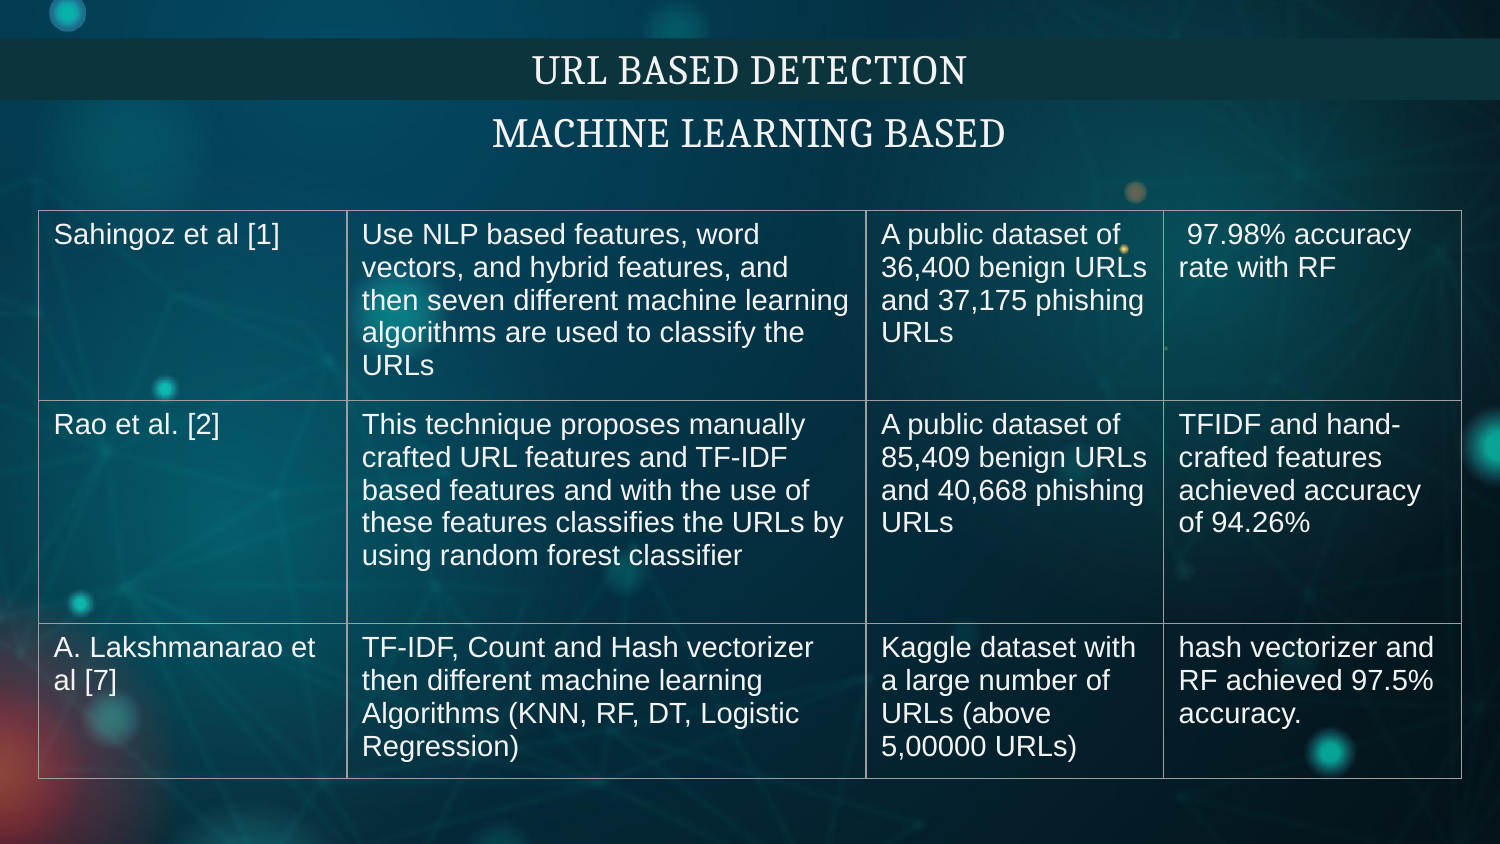

URL BASED DETECTION
MACHINE LEARNING BASED
| Sahingoz et al [1] | Use NLP based features, word vectors, and hybrid features, and then seven different machine learning algorithms are used to classify the URLs | A public dataset of 36,400 benign URLs and 37,175 phishing URLs | 97.98% accuracy rate with RF |
| --- | --- | --- | --- |
| Rao et al. [2] | This technique proposes manually crafted URL features and TF-IDF based features and with the use of these features classifies the URLs by using random forest classifier | A public dataset of 85,409 benign URLs and 40,668 phishing URLs | TFIDF and hand-crafted features achieved accuracy of 94.26% |
| A. Lakshmanarao et al [7] | TF-IDF, Count and Hash vectorizer then different machine learning Algorithms (KNN, RF, DT, Logistic Regression) | Kaggle dataset with a large number of URLs (above 5,00000 URLs) | hash vectorizer and RF achieved 97.5% accuracy. |